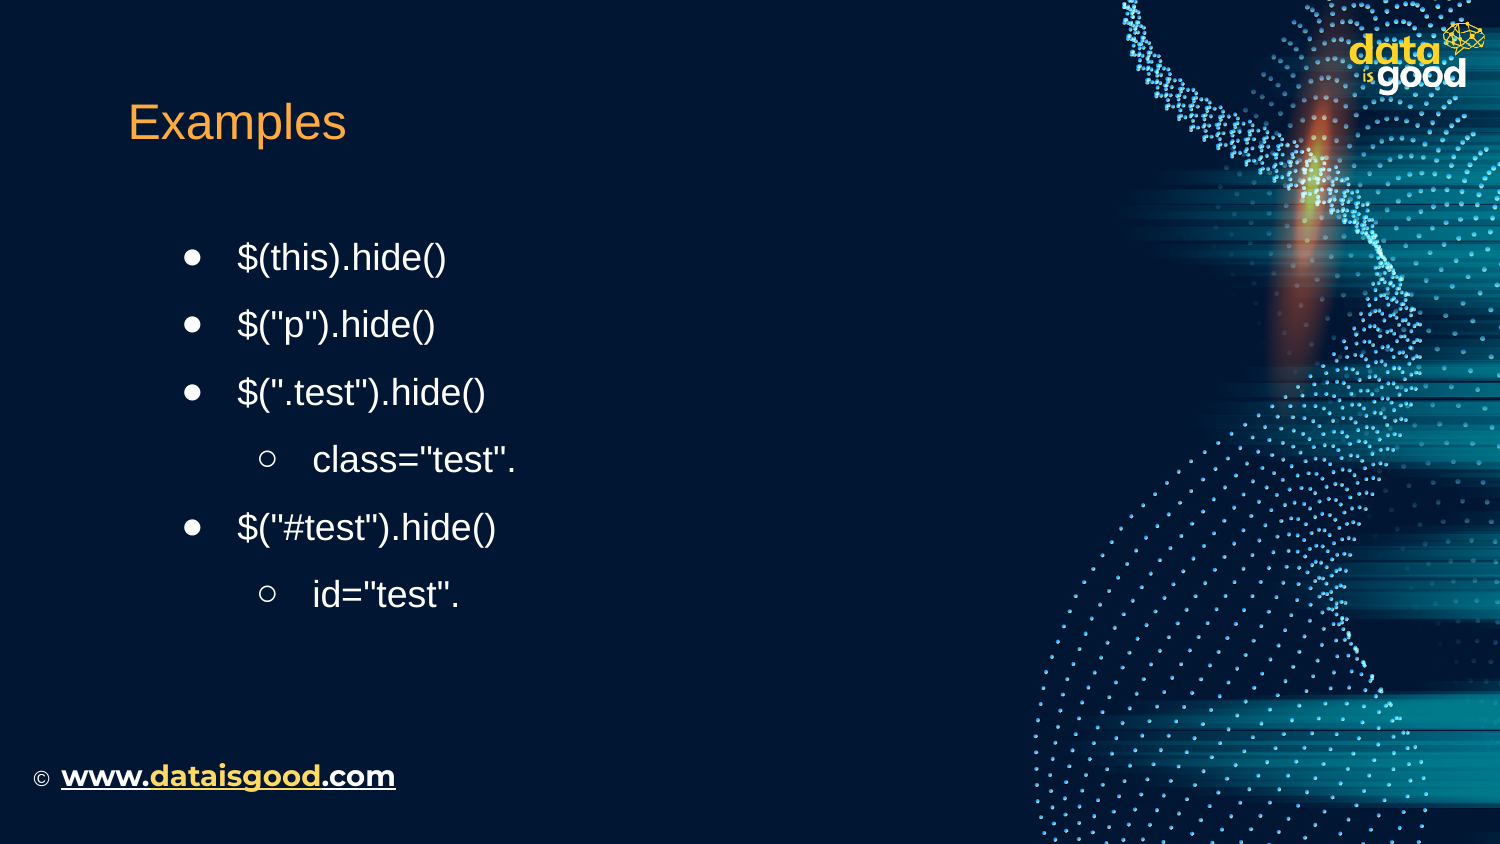

# Examples
$(this).hide()
$("p").hide()
$(".test").hide()
class="test".
$("#test").hide()
id="test".